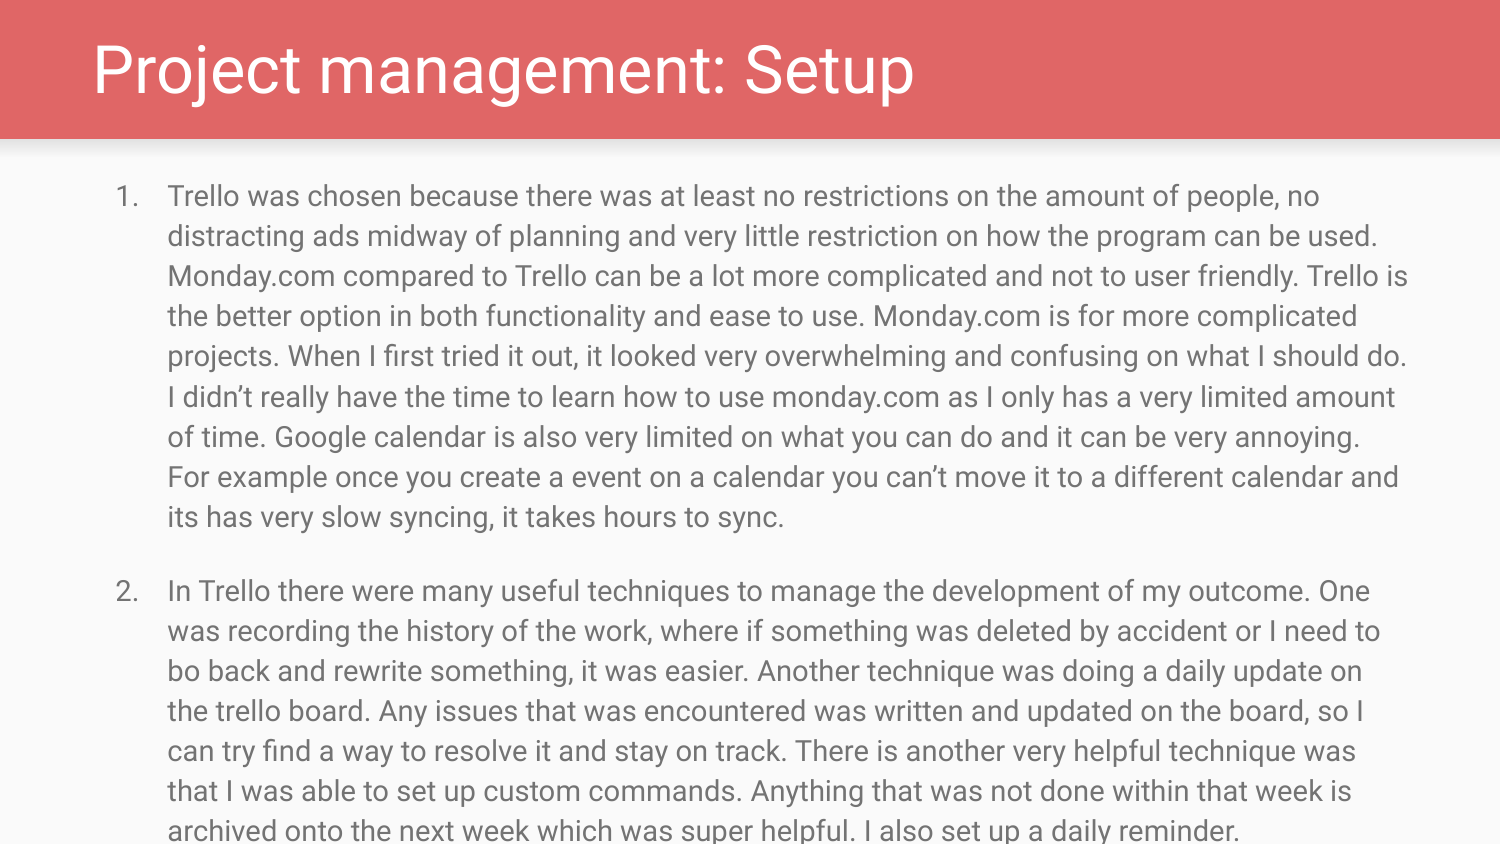

# Project management: Setup
Trello was chosen because there was at least no restrictions on the amount of people, no distracting ads midway of planning and very little restriction on how the program can be used. Monday.com compared to Trello can be a lot more complicated and not to user friendly. Trello is the better option in both functionality and ease to use. Monday.com is for more complicated projects. When I first tried it out, it looked very overwhelming and confusing on what I should do. I didn’t really have the time to learn how to use monday.com as I only has a very limited amount of time. Google calendar is also very limited on what you can do and it can be very annoying. For example once you create a event on a calendar you can’t move it to a different calendar and its has very slow syncing, it takes hours to sync.
In Trello there were many useful techniques to manage the development of my outcome. One was recording the history of the work, where if something was deleted by accident or I need to bo back and rewrite something, it was easier. Another technique was doing a daily update on the trello board. Any issues that was encountered was written and updated on the board, so I can try find a way to resolve it and stay on track. There is another very helpful technique was that I was able to set up custom commands. Anything that was not done within that week is archived onto the next week which was super helpful. I also set up a daily reminder.